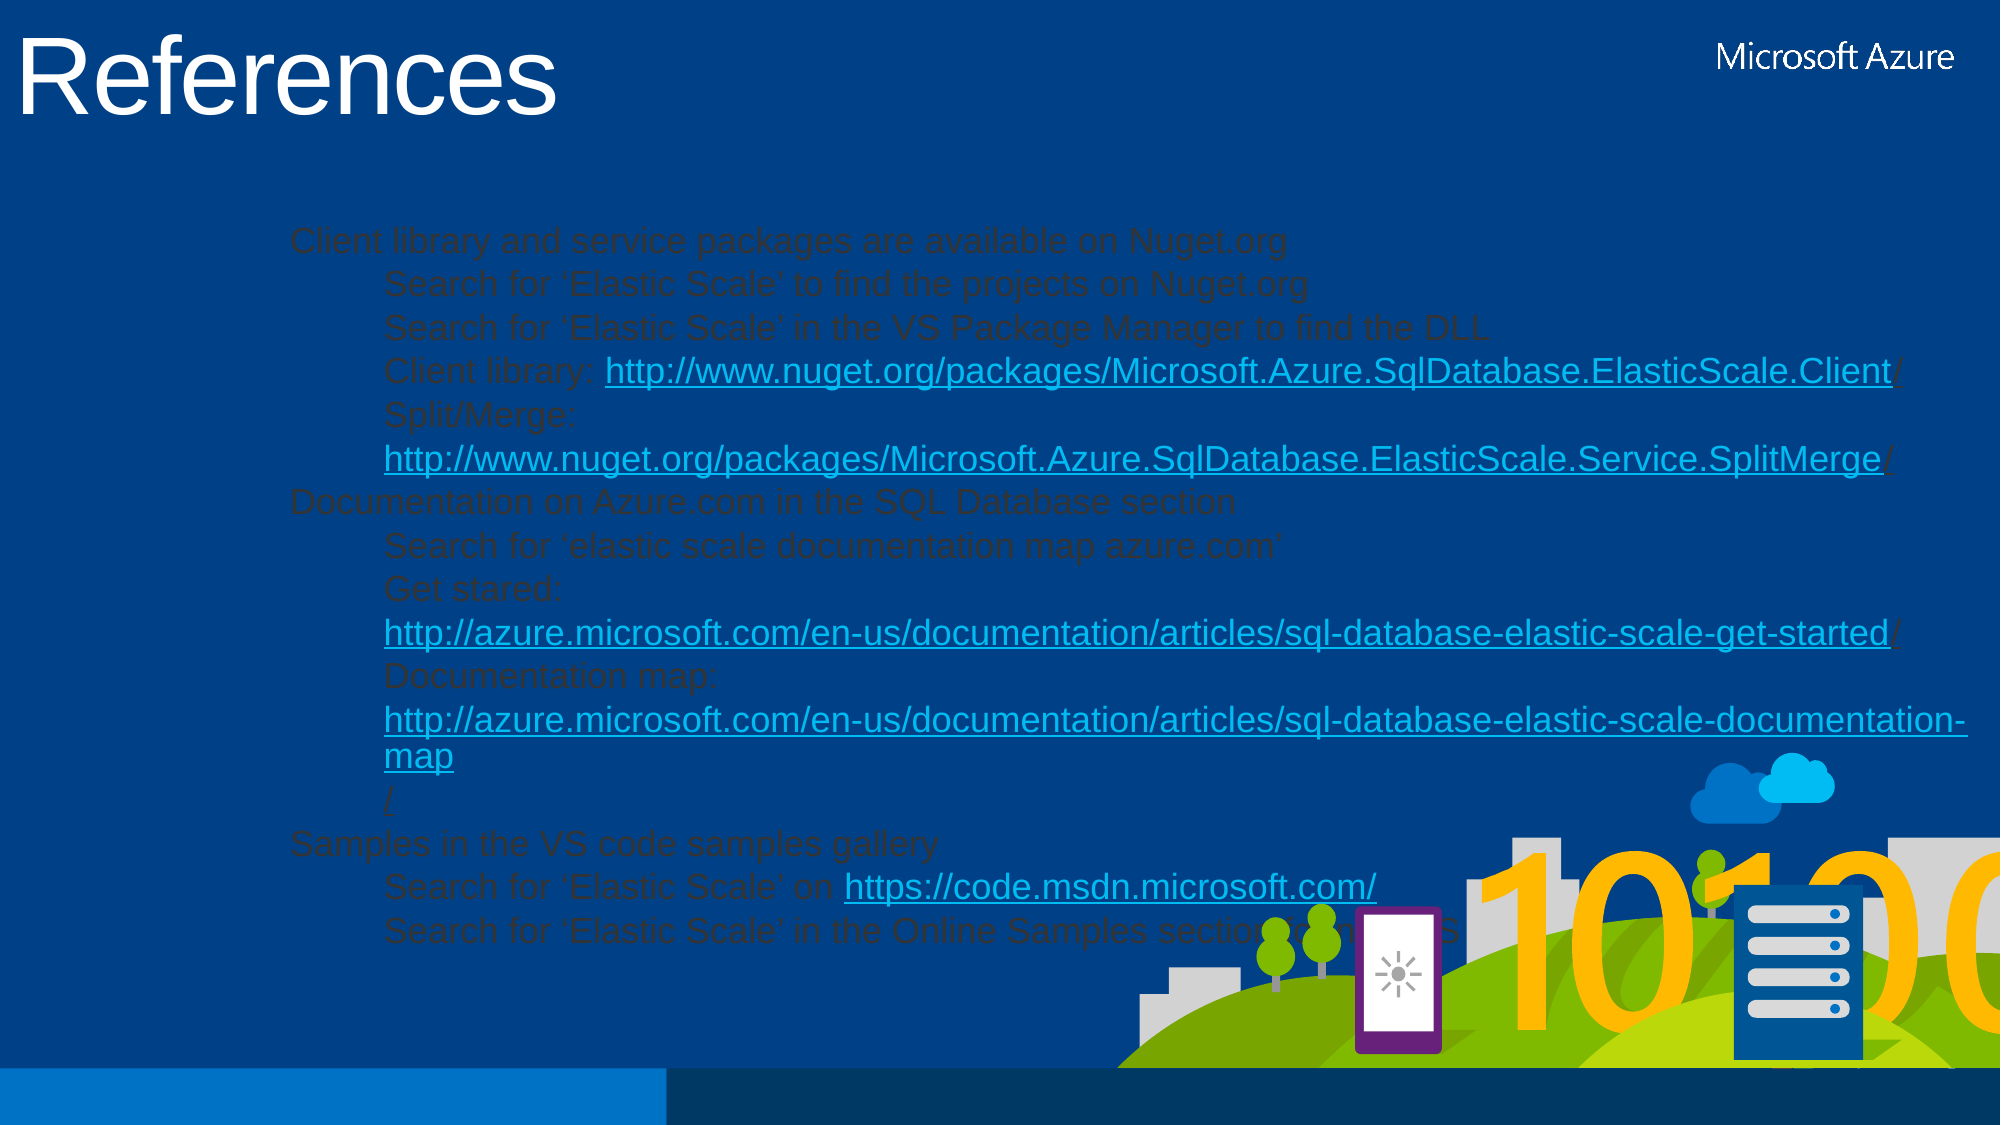

References
Client library and service packages are available on Nuget.org
Search for ‘Elastic Scale’ to find the projects on Nuget.org
Search for ‘Elastic Scale’ in the VS Package Manager to find the DLL
Client library: http://www.nuget.org/packages/Microsoft.Azure.SqlDatabase.ElasticScale.Client/
Split/Merge: http://www.nuget.org/packages/Microsoft.Azure.SqlDatabase.ElasticScale.Service.SplitMerge/
Documentation on Azure.com in the SQL Database section
Search for ‘elastic scale documentation map azure.com’
Get stared: http://azure.microsoft.com/en-us/documentation/articles/sql-database-elastic-scale-get-started/
Documentation map: http://azure.microsoft.com/en-us/documentation/articles/sql-database-elastic-scale-documentation-map/
Samples in the VS code samples gallery
Search for ‘Elastic Scale’ on https://code.msdn.microsoft.com/
Search for ‘Elastic Scale’ in the Online Samples section for new VS projects